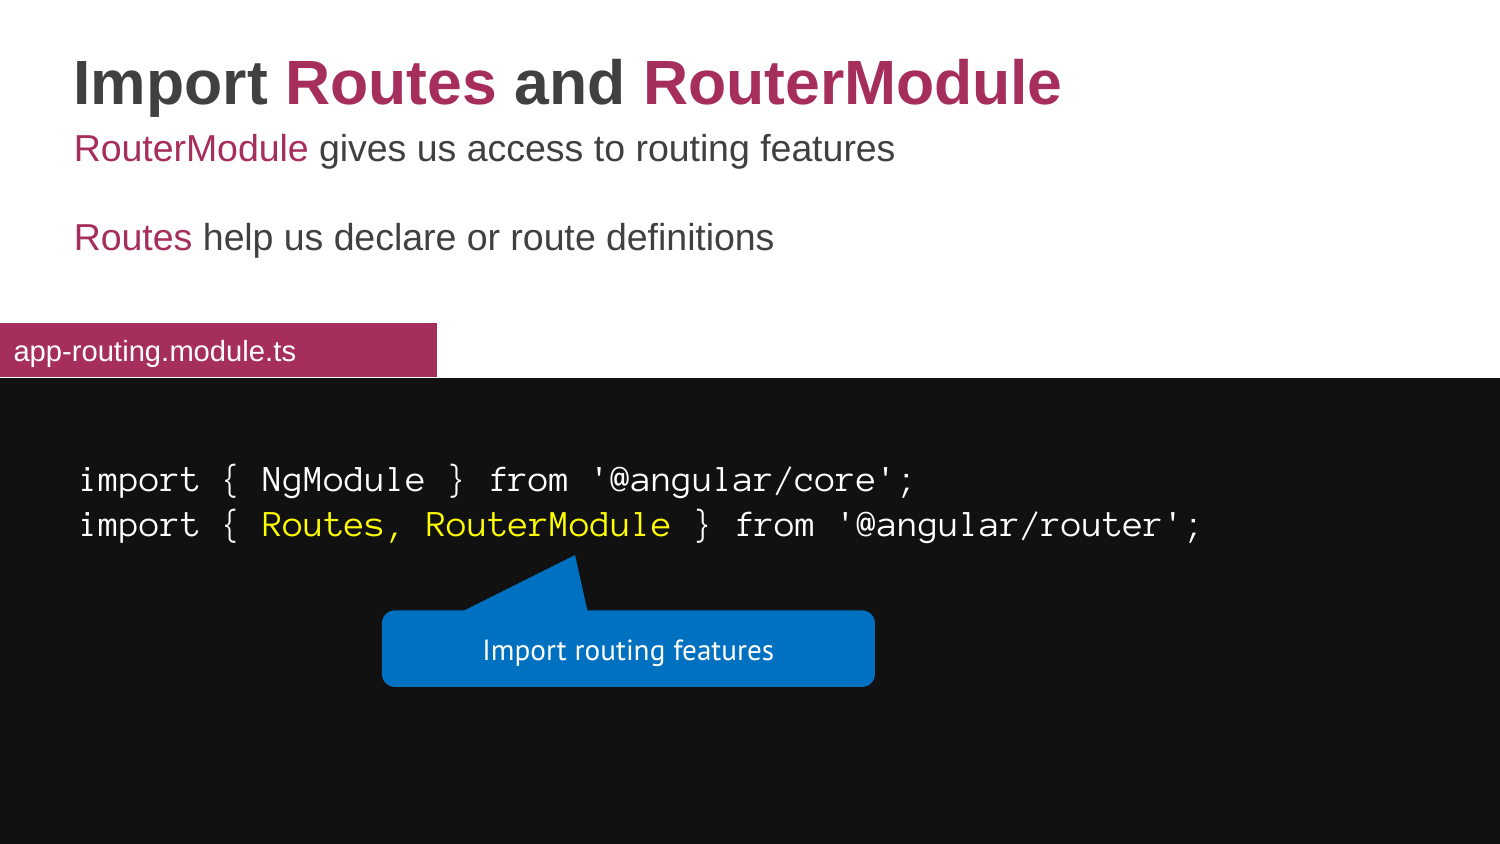

# Import Routes and RouterModule
RouterModule gives us access to routing features
Routes help us declare or route definitions

app-routing.module.ts

import { NgModule } from '@angular/core';
import { Routes, RouterModule } from '@angular/router';

Import routing features